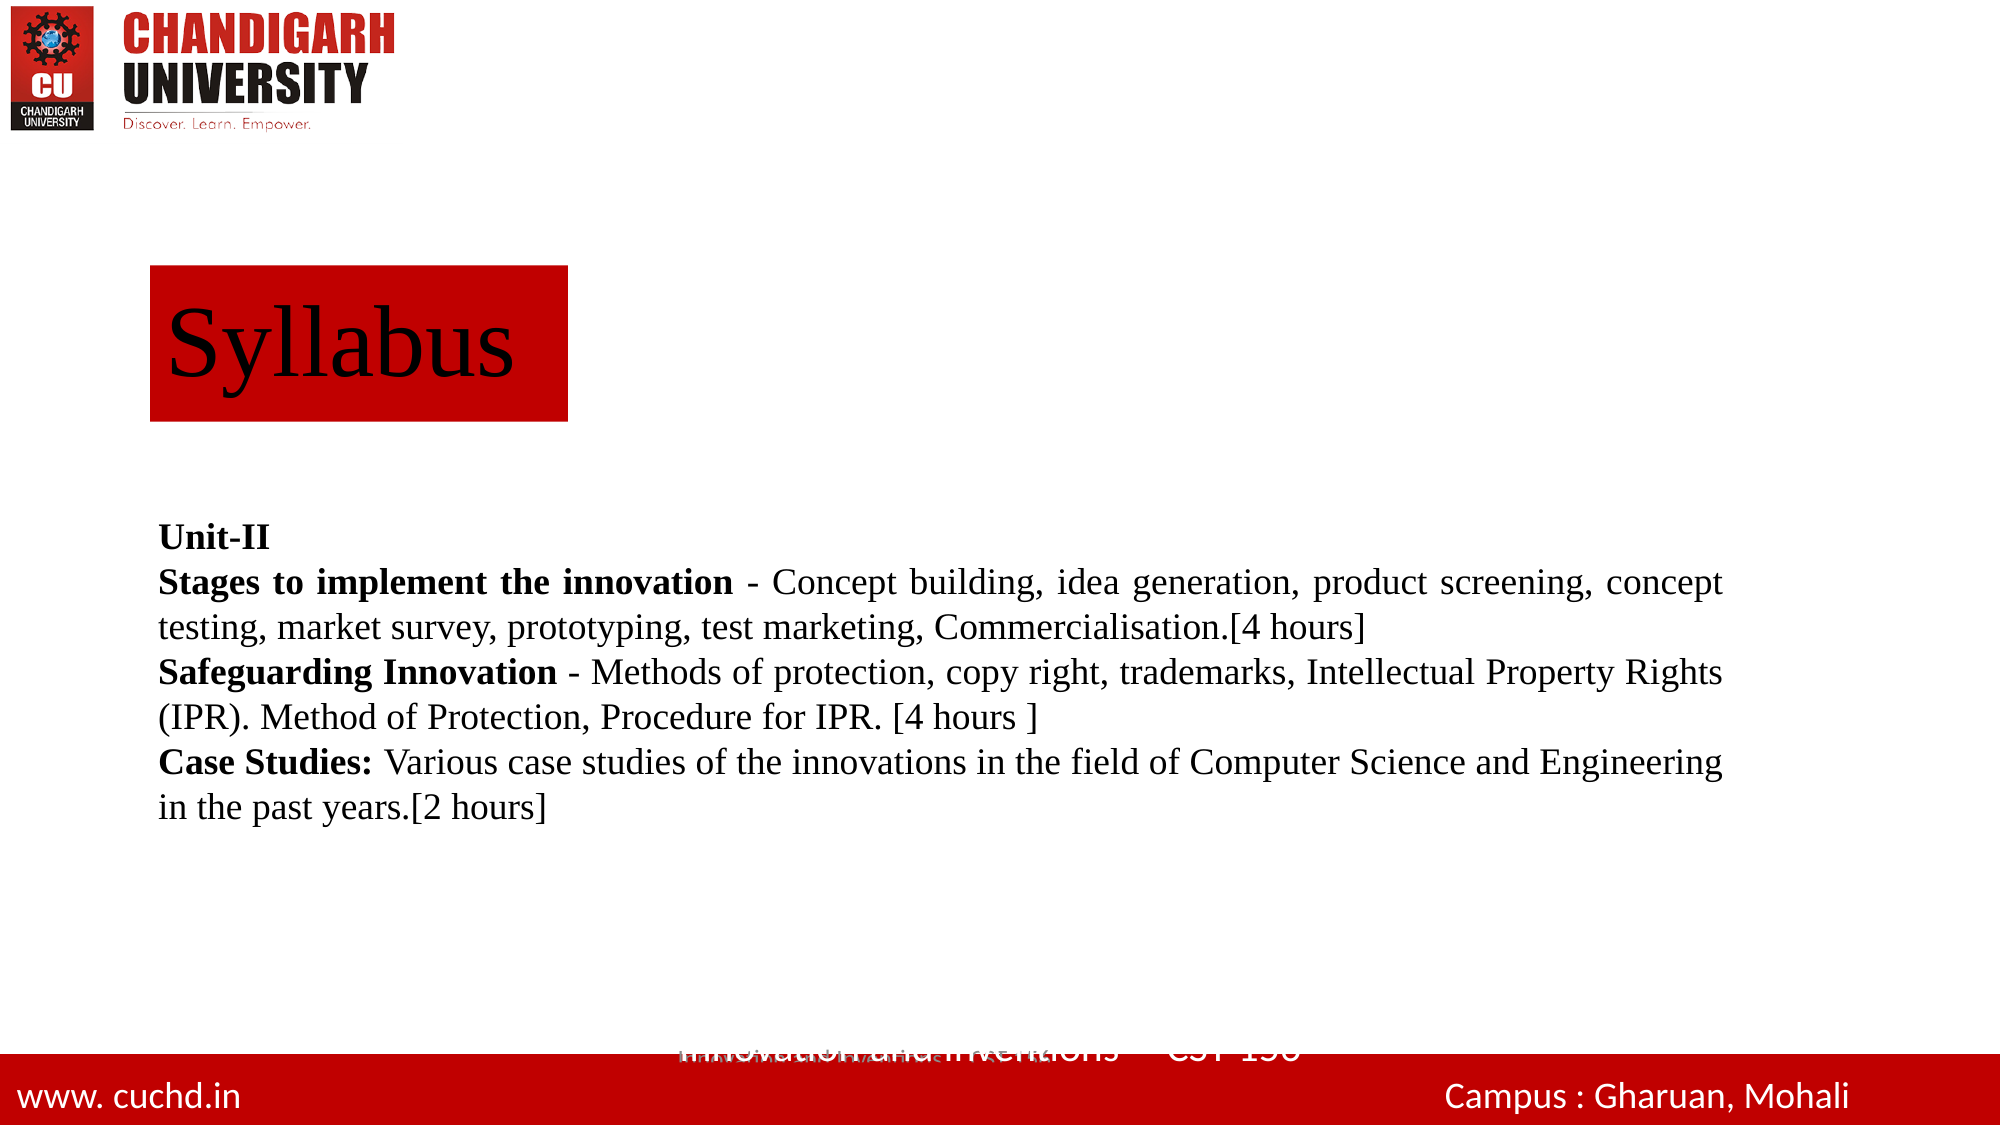

# Syllabus

Unit-II
Stages to implement the innovation - Concept building, idea generation, product screening, concept testing, market survey, prototyping, test marketing, Commercialisation.[4 hours]
Safeguarding Innovation - Methods of protection, copy right, trademarks, Intellectual Property Rights (IPR). Method of Protection, Procedure for IPR. [4 hours ]
Case Studies: Various case studies of the innovations in the field of Computer Science and Engineering in the past years.[2 hours]

10/26/2018
Innovation and Inventions     CST 156
www. cuchd.in                                                                                       Campus : Gharaun, Mohali
5
5
5
www. cuchd.in                                                                                                                                                     Campus : Gharuan, Mohali
www. cuchd.in                                                                                                                                              Campus : Gharuan, Mohali
Innovation and Inventions     CST 156
www. cuchd.in                                                                                                                                              Campus : Gharuan, Mohali